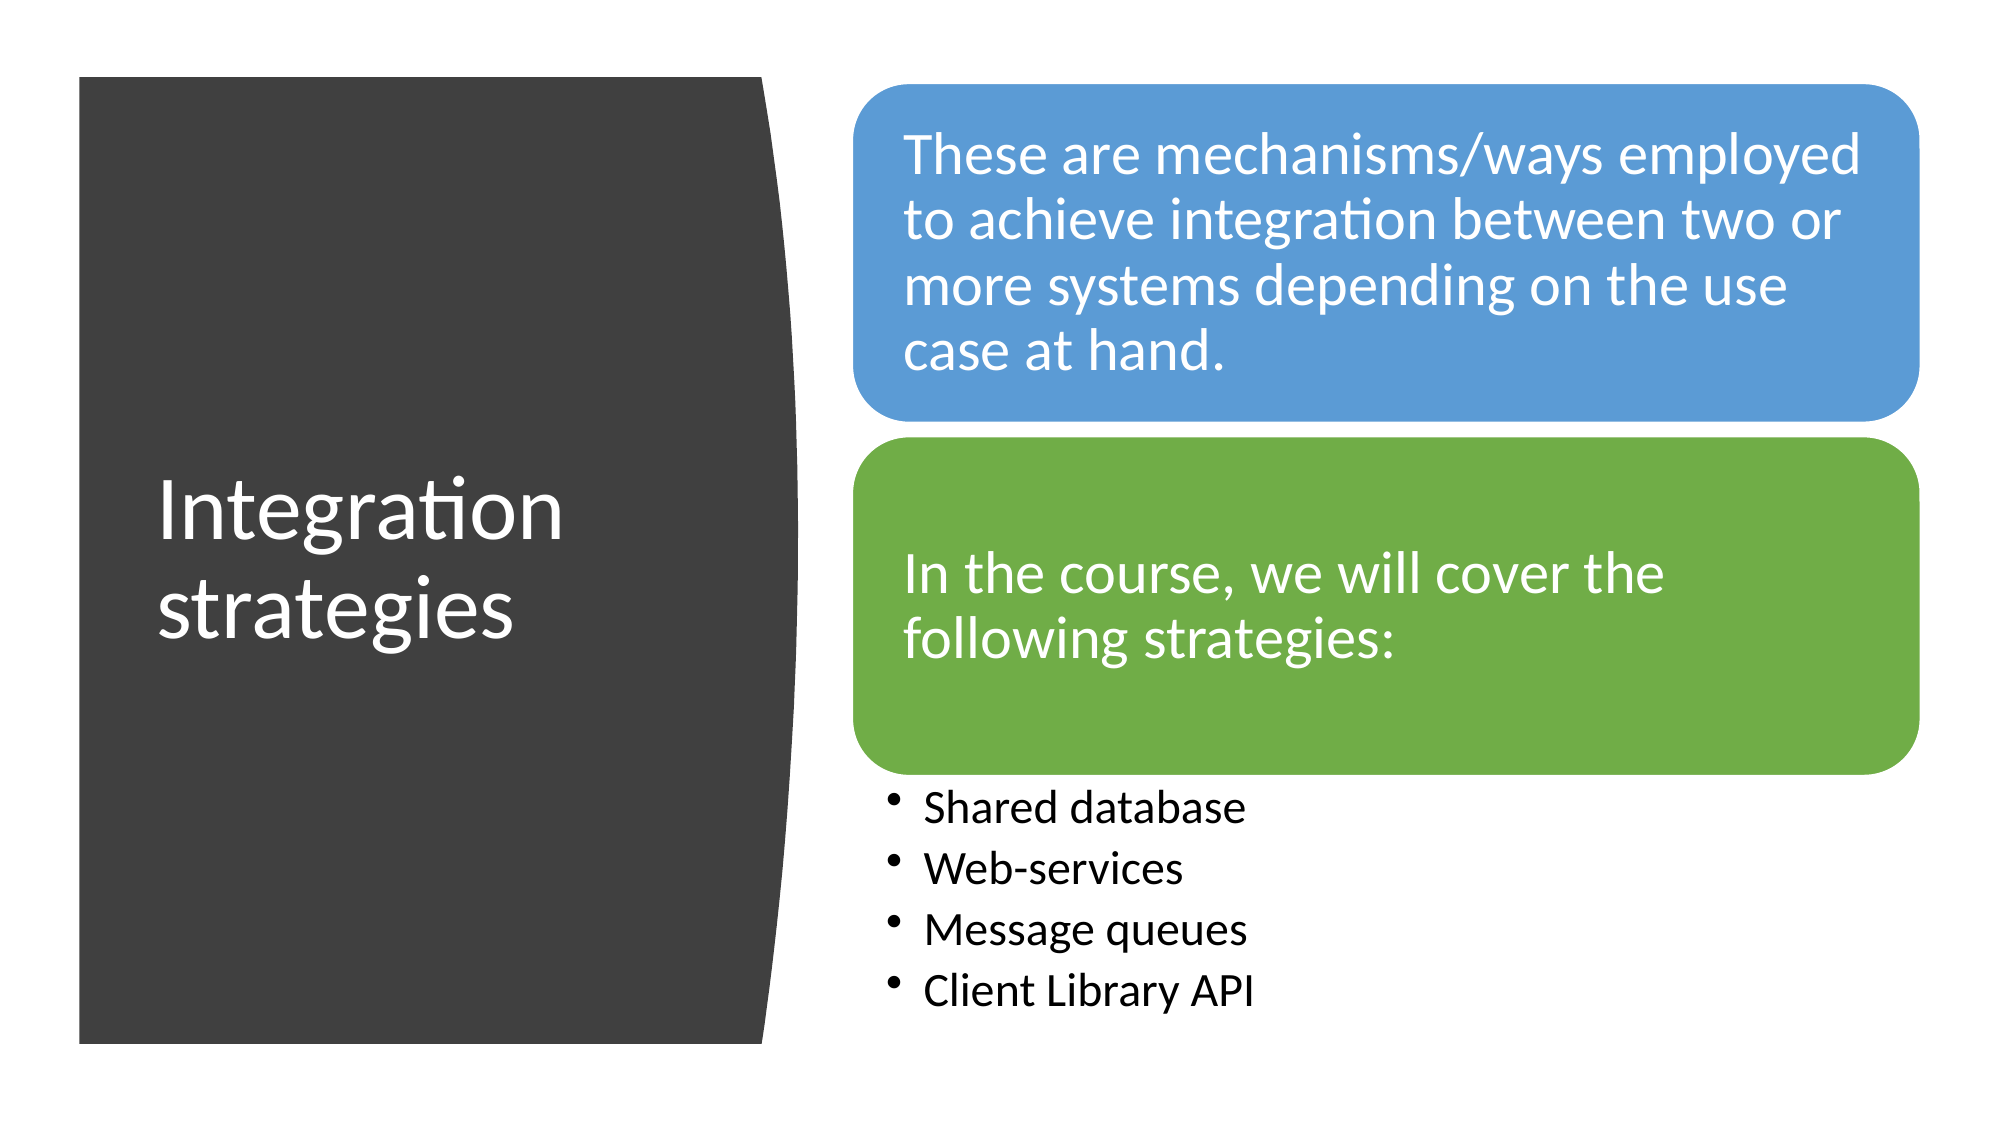

These are mechanisms/ways employed to achieve integration between two or more systems depending on the use case at hand.
In the course, we will cover the following strategies:
Shared database
Web-services
Message queues
Client Library API

# Integration strategies